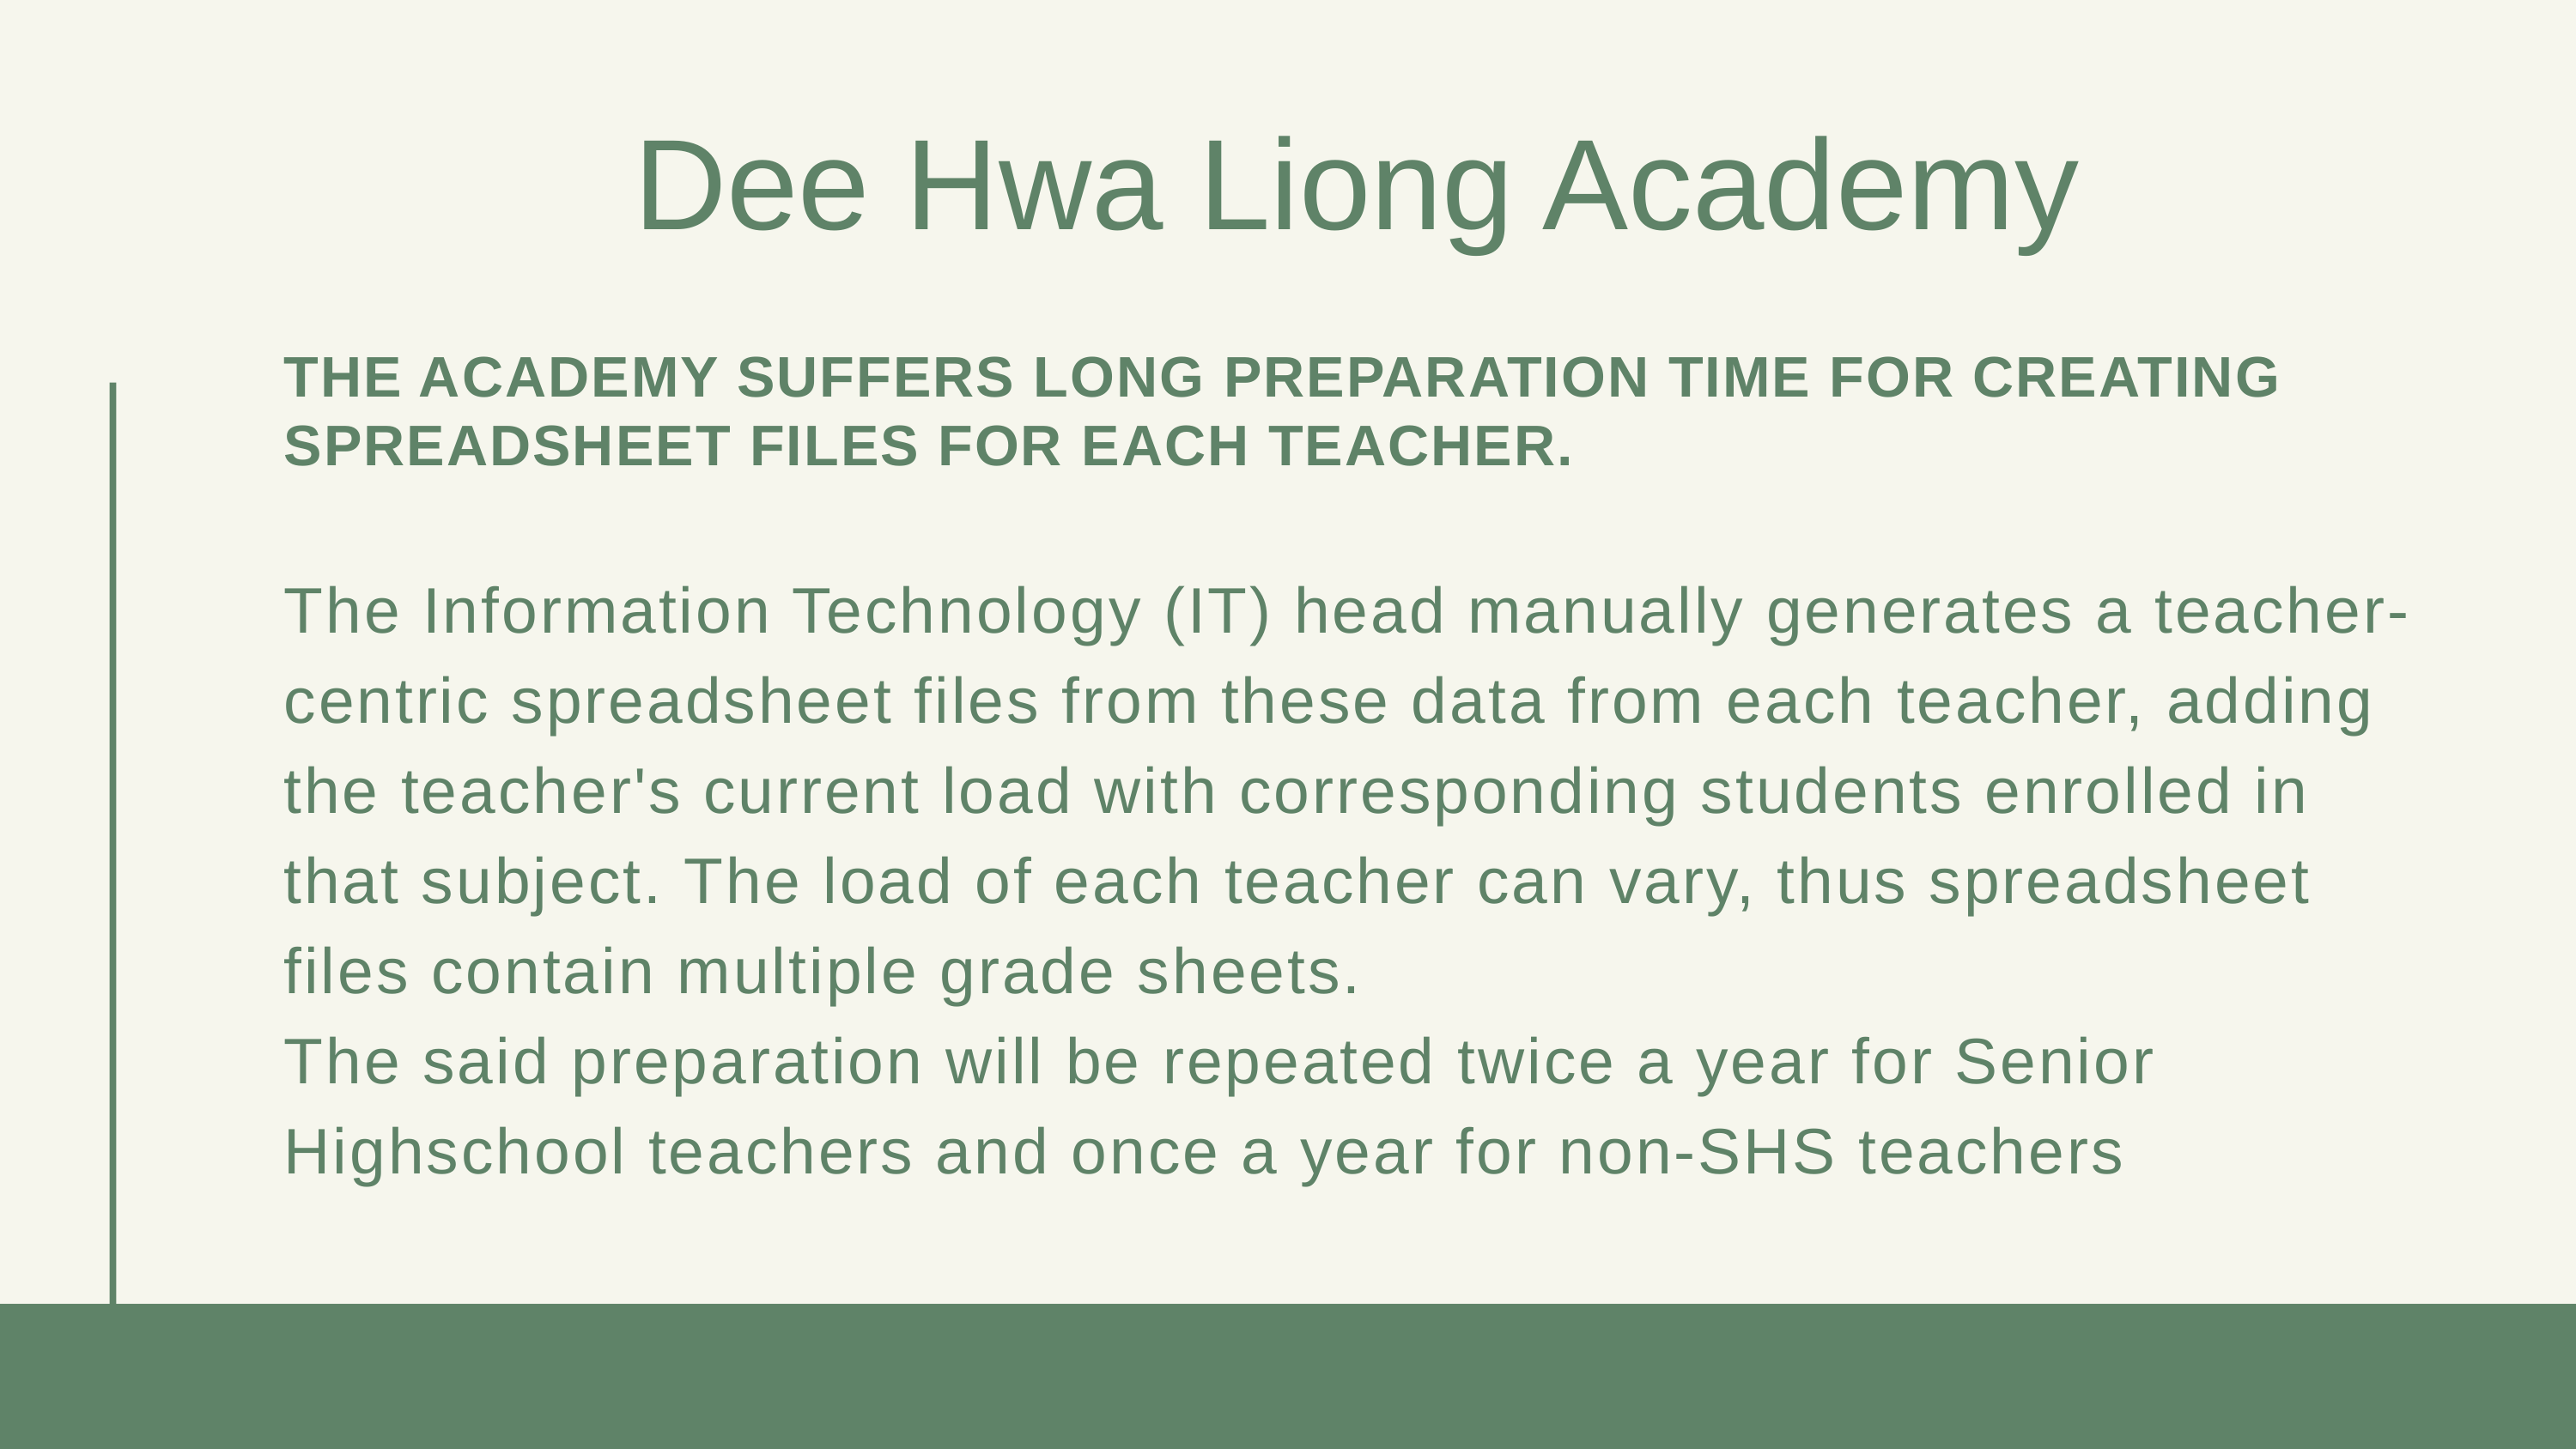

Dee Hwa Liong Academy
THE ACADEMY SUFFERS LONG PREPARATION TIME FOR CREATING SPREADSHEET FILES FOR EACH TEACHER.
The Information Technology (IT) head manually generates a teacher-centric spreadsheet files from these data from each teacher, adding the teacher's current load with corresponding students enrolled in that subject. The load of each teacher can vary, thus spreadsheet files contain multiple grade sheets.
The said preparation will be repeated twice a year for Senior Highschool teachers and once a year for non-SHS teachers